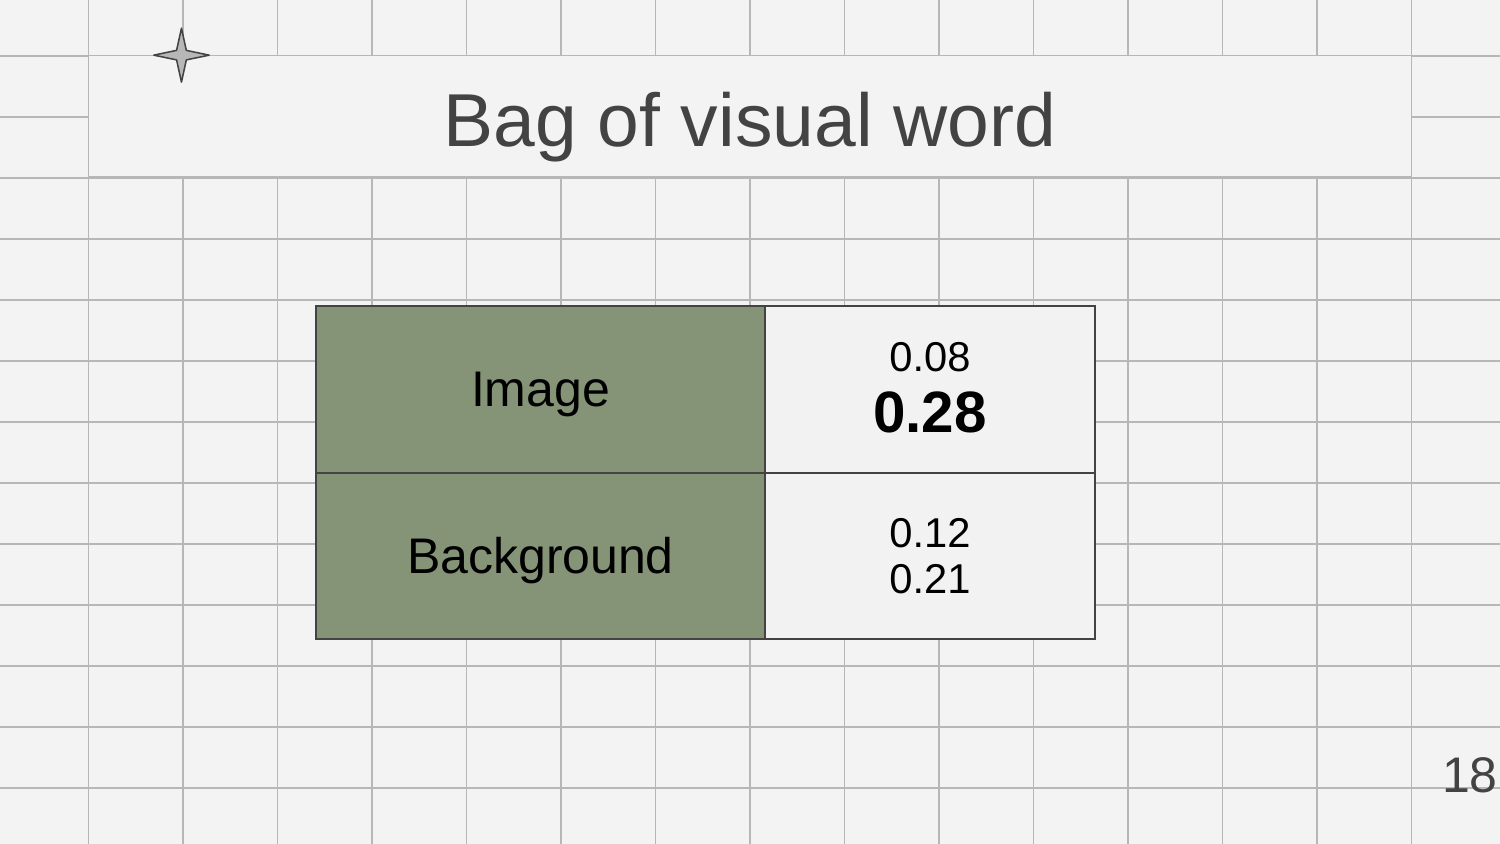

# Bag of visual word
| Image | 0.08 0.28 |
| --- | --- |
| Background | 0.12 0.21 |
18